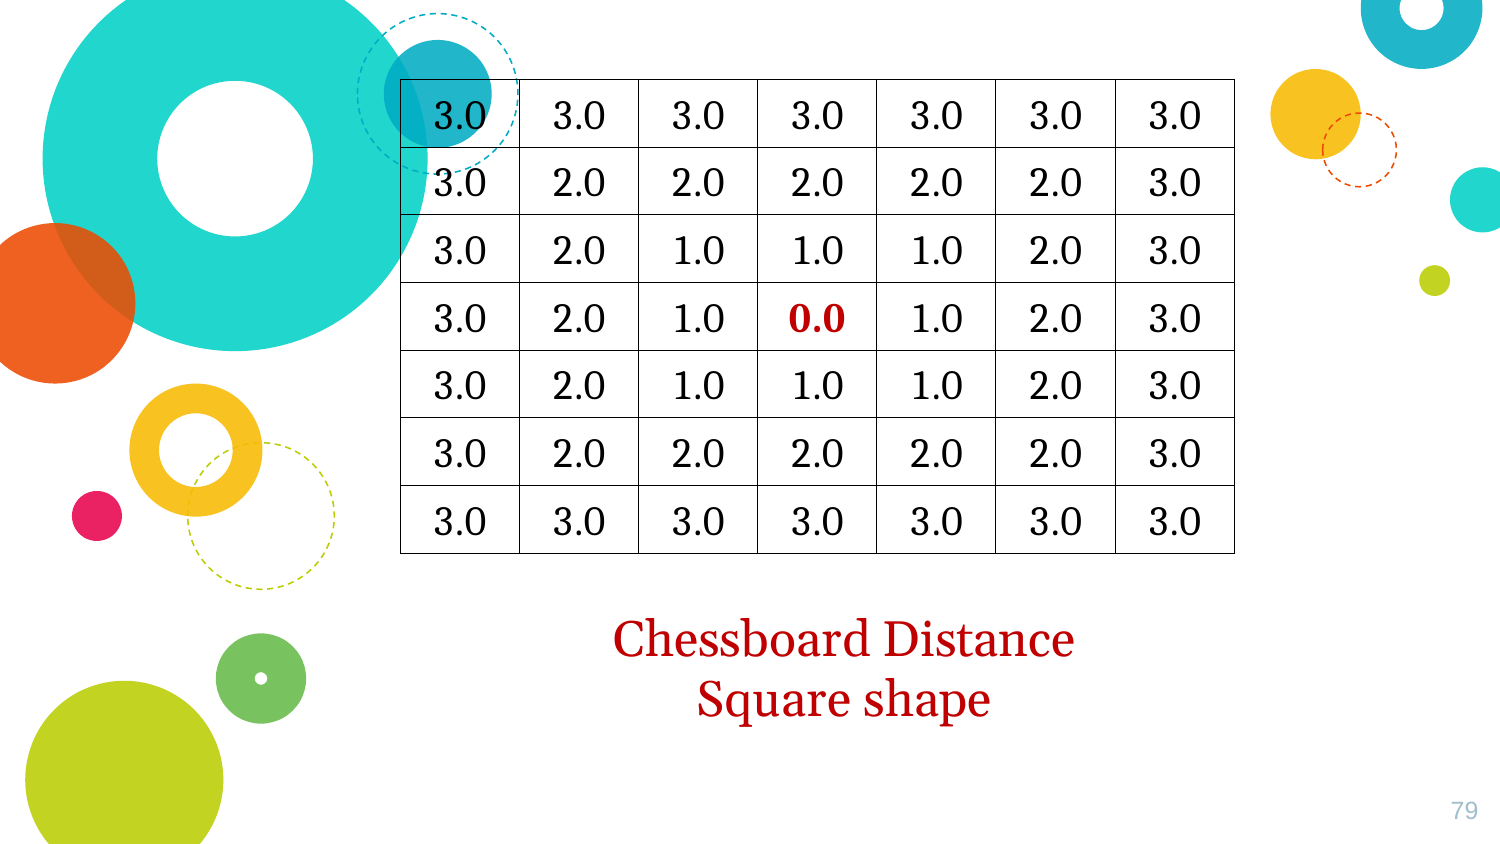

| 3.0 | 3.0 | 3.0 | 3.0 | 3.0 | 3.0 | 3.0 |
| --- | --- | --- | --- | --- | --- | --- |
| 3.0 | 2.0 | 2.0 | 2.0 | 2.0 | 2.0 | 3.0 |
| 3.0 | 2.0 | 1.0 | 1.0 | 1.0 | 2.0 | 3.0 |
| 3.0 | 2.0 | 1.0 | 0.0 | 1.0 | 2.0 | 3.0 |
| 3.0 | 2.0 | 1.0 | 1.0 | 1.0 | 2.0 | 3.0 |
| 3.0 | 2.0 | 2.0 | 2.0 | 2.0 | 2.0 | 3.0 |
| 3.0 | 3.0 | 3.0 | 3.0 | 3.0 | 3.0 | 3.0 |
Chessboard Distance
Square shape
79